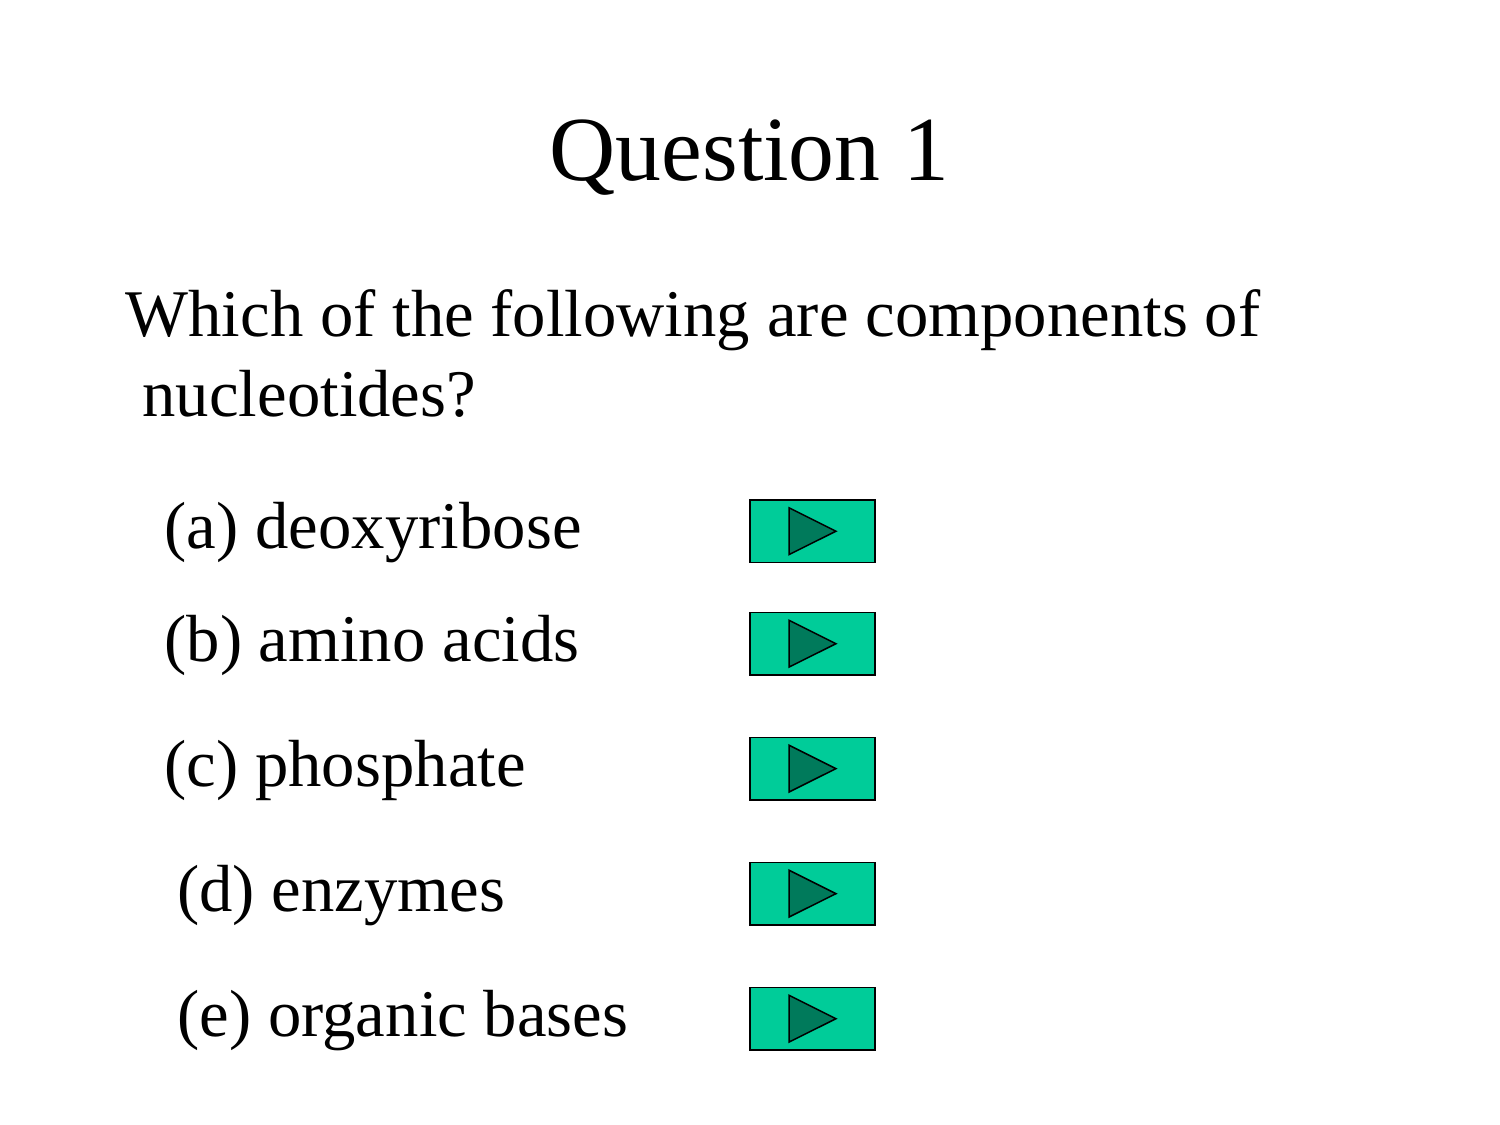

# Question 1
Which of the following are components of
 nucleotides?
(a) deoxyribose

(b) amino acids

(c) phosphate

(d) enzymes

(e) organic bases